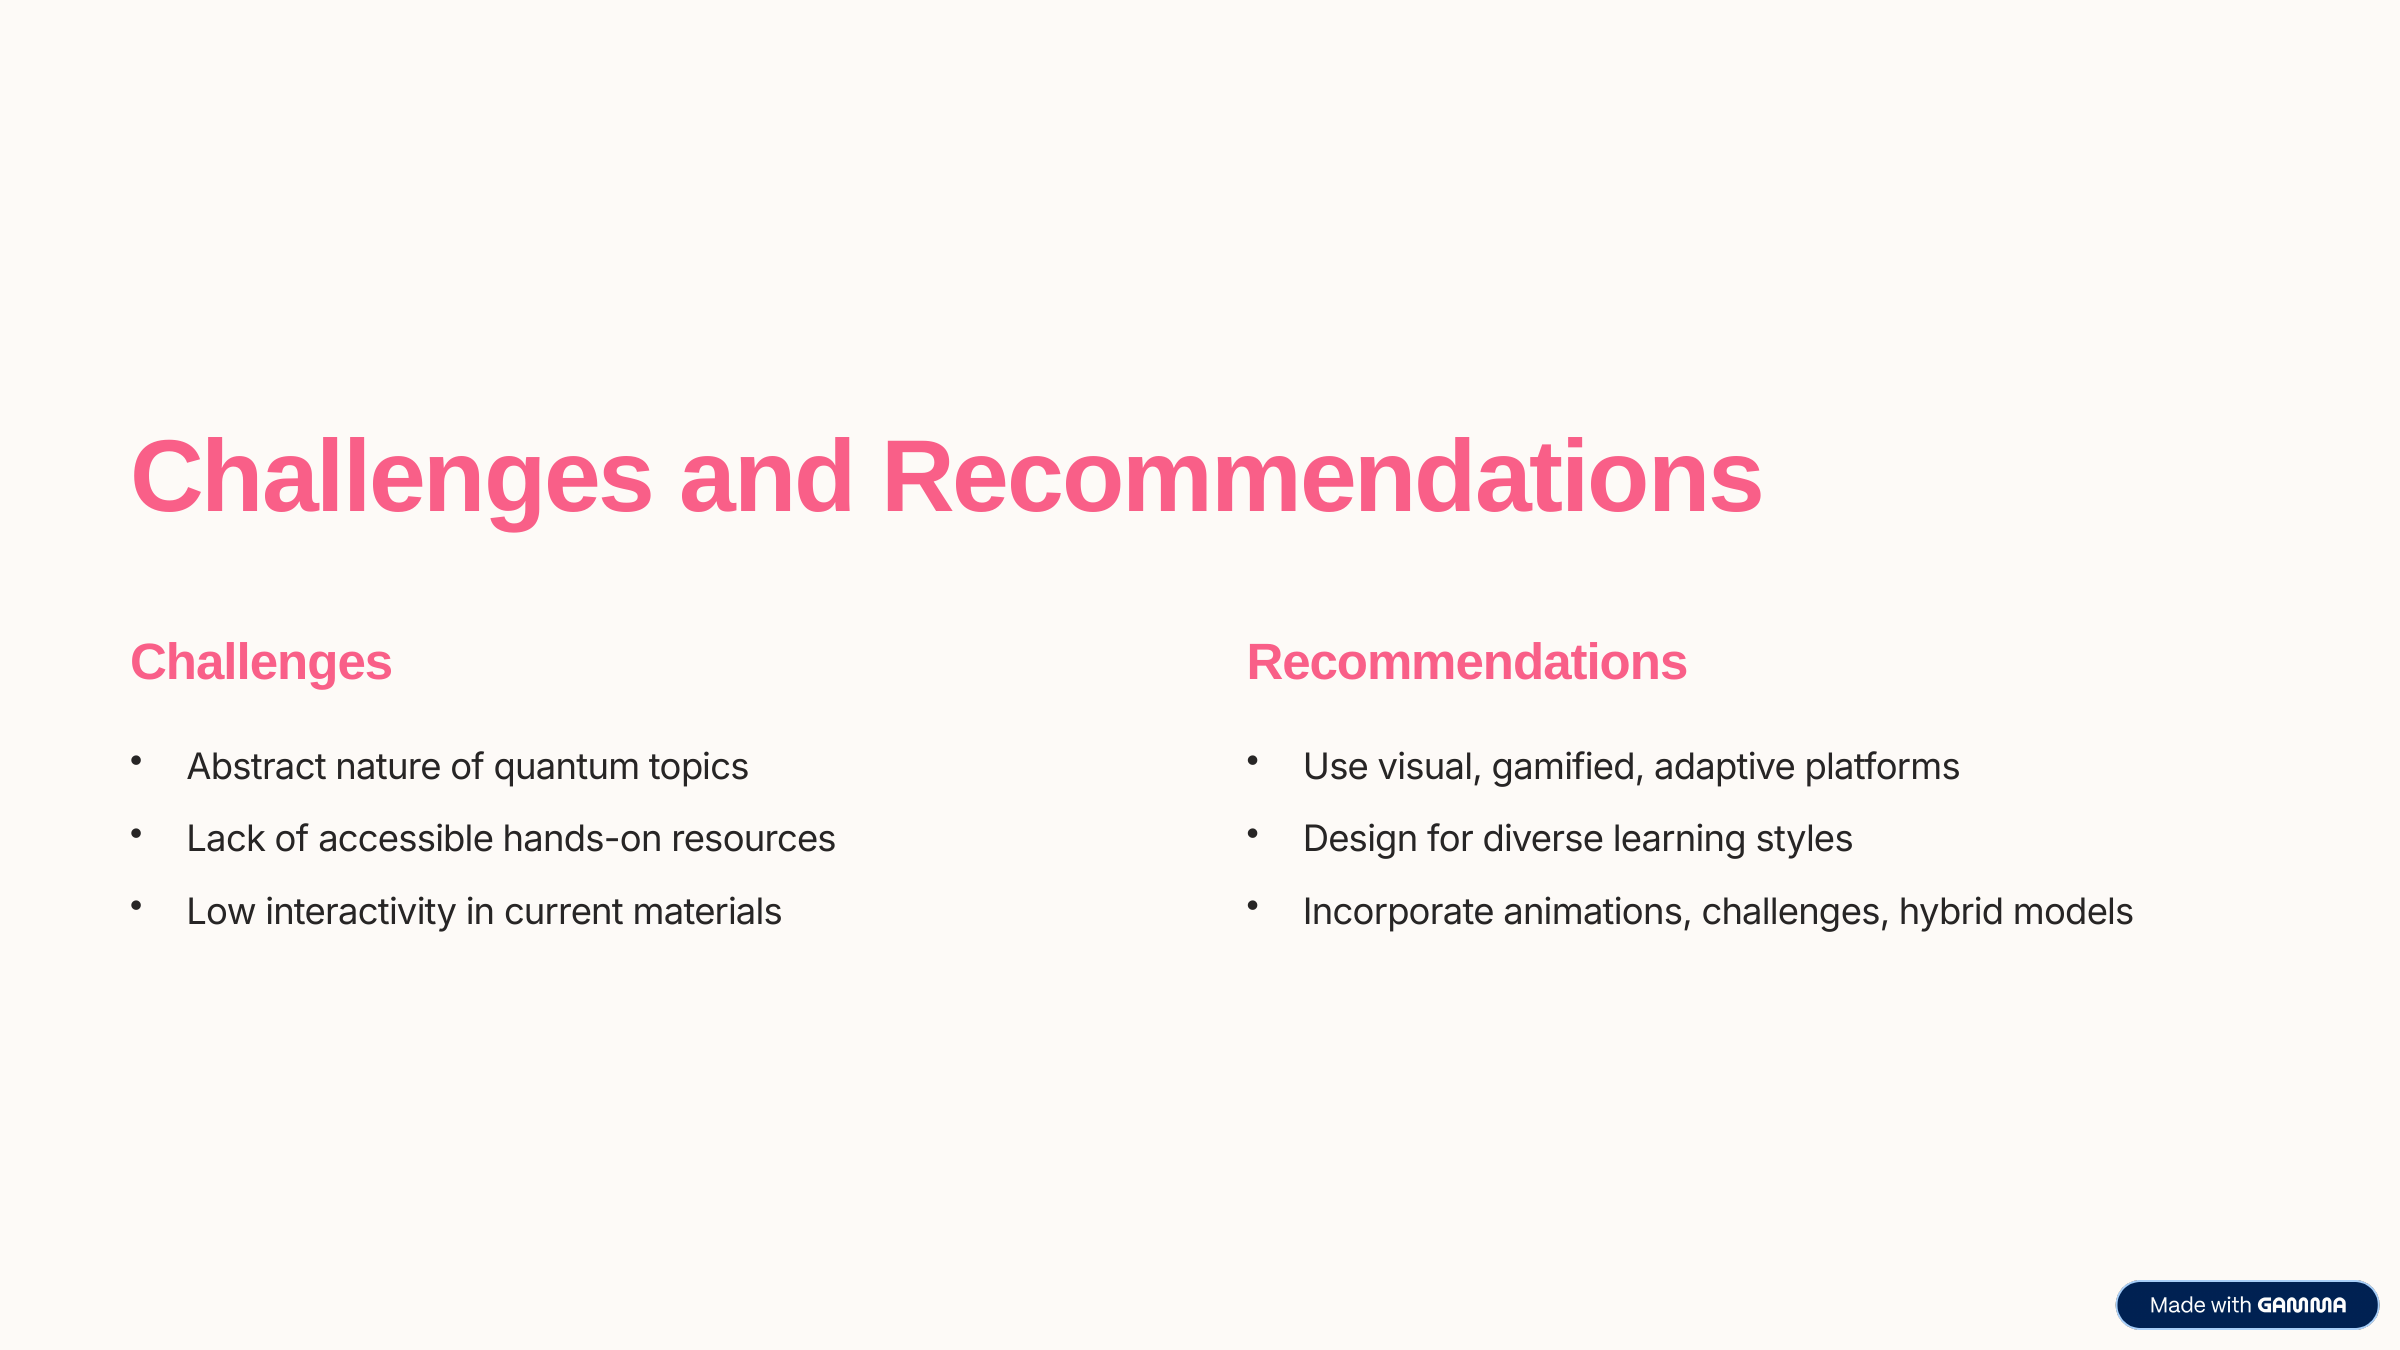

Challenges and Recommendations
Challenges
Recommendations
Abstract nature of quantum topics
Use visual, gamified, adaptive platforms
Lack of accessible hands-on resources
Design for diverse learning styles
Low interactivity in current materials
Incorporate animations, challenges, hybrid models